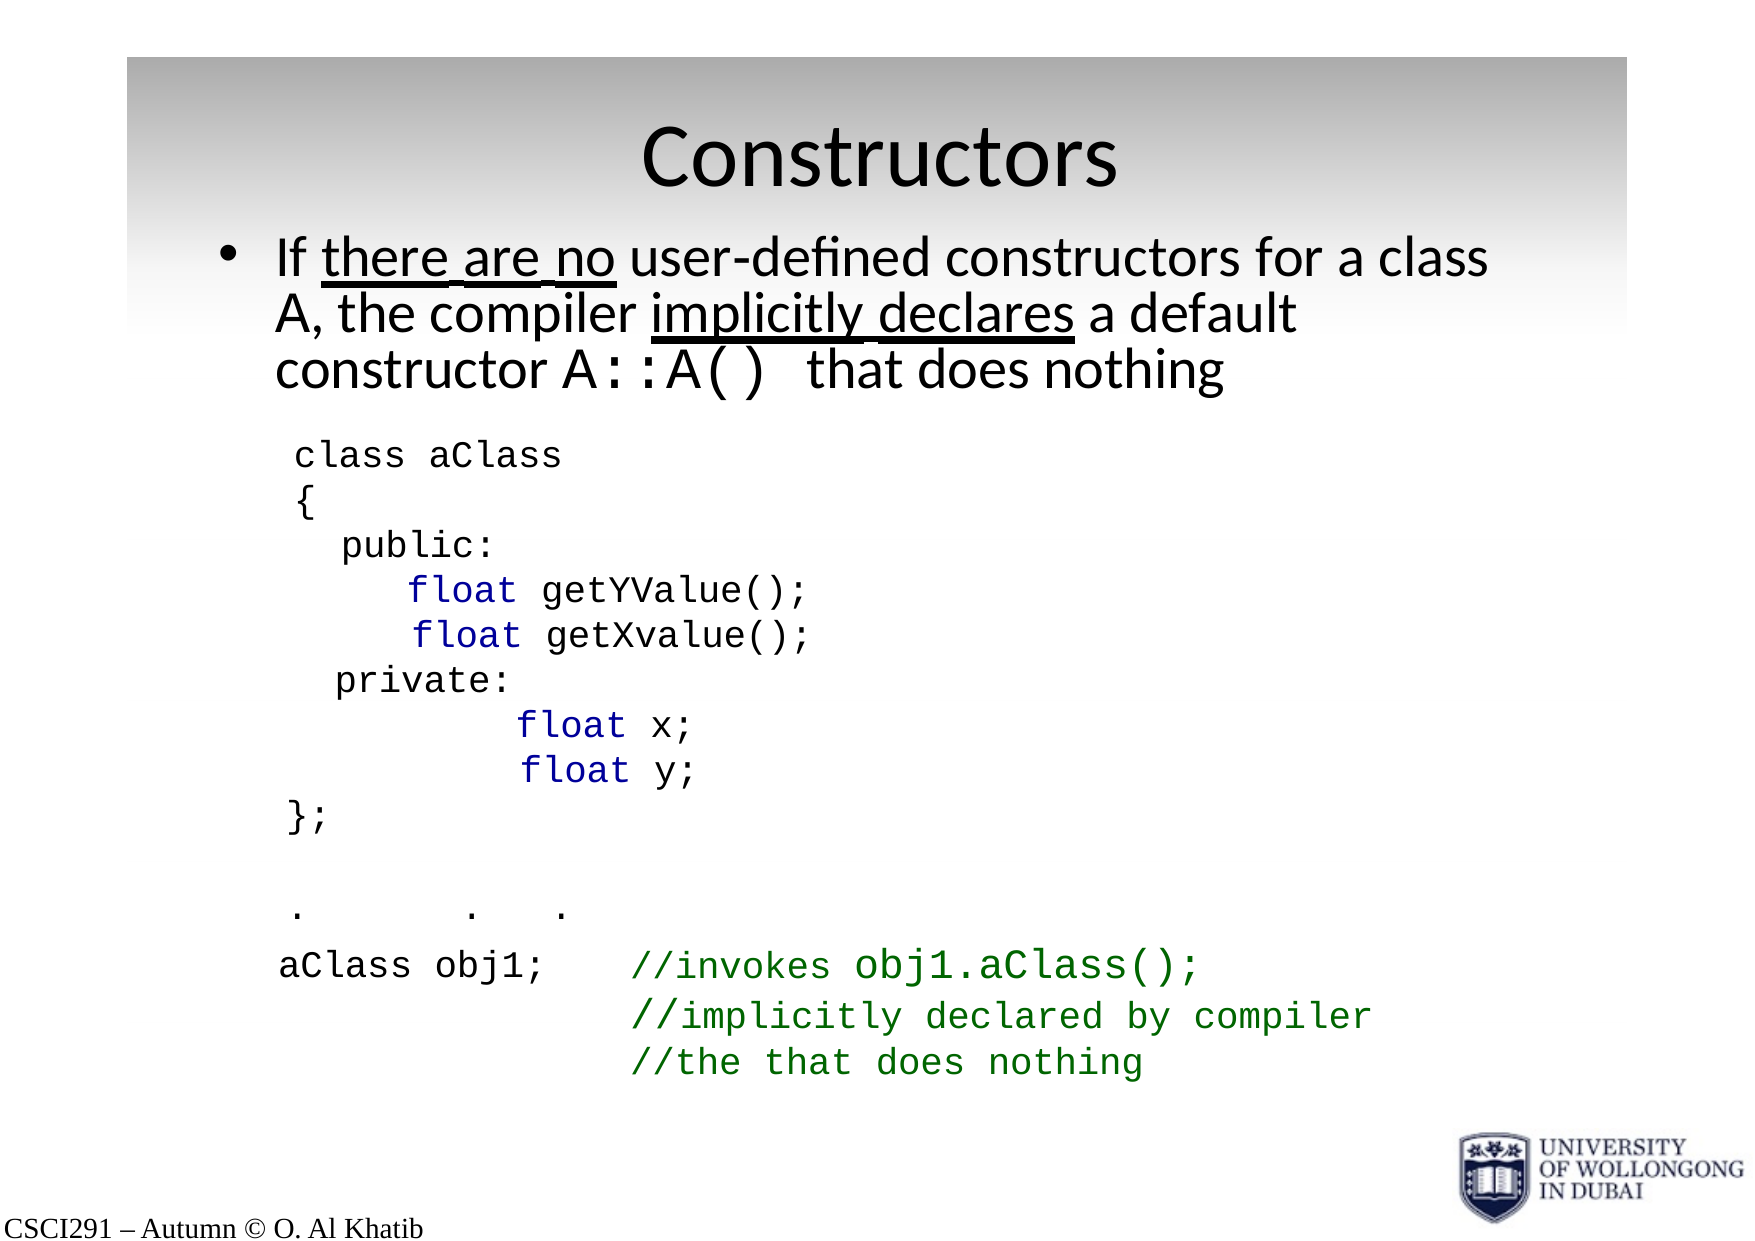

# Constructors
If there are no user‐defined constructors for a class A, the compiler implicitly declares a default constructor A::A() that does nothing
class aClass
{
public:
float getYValue(); float getXvalue();
private:
float x; float y;
};

.	.	.
//invokes obj1.aClass(); //implicitly declared by compiler
//the that does nothing
aClass obj1;